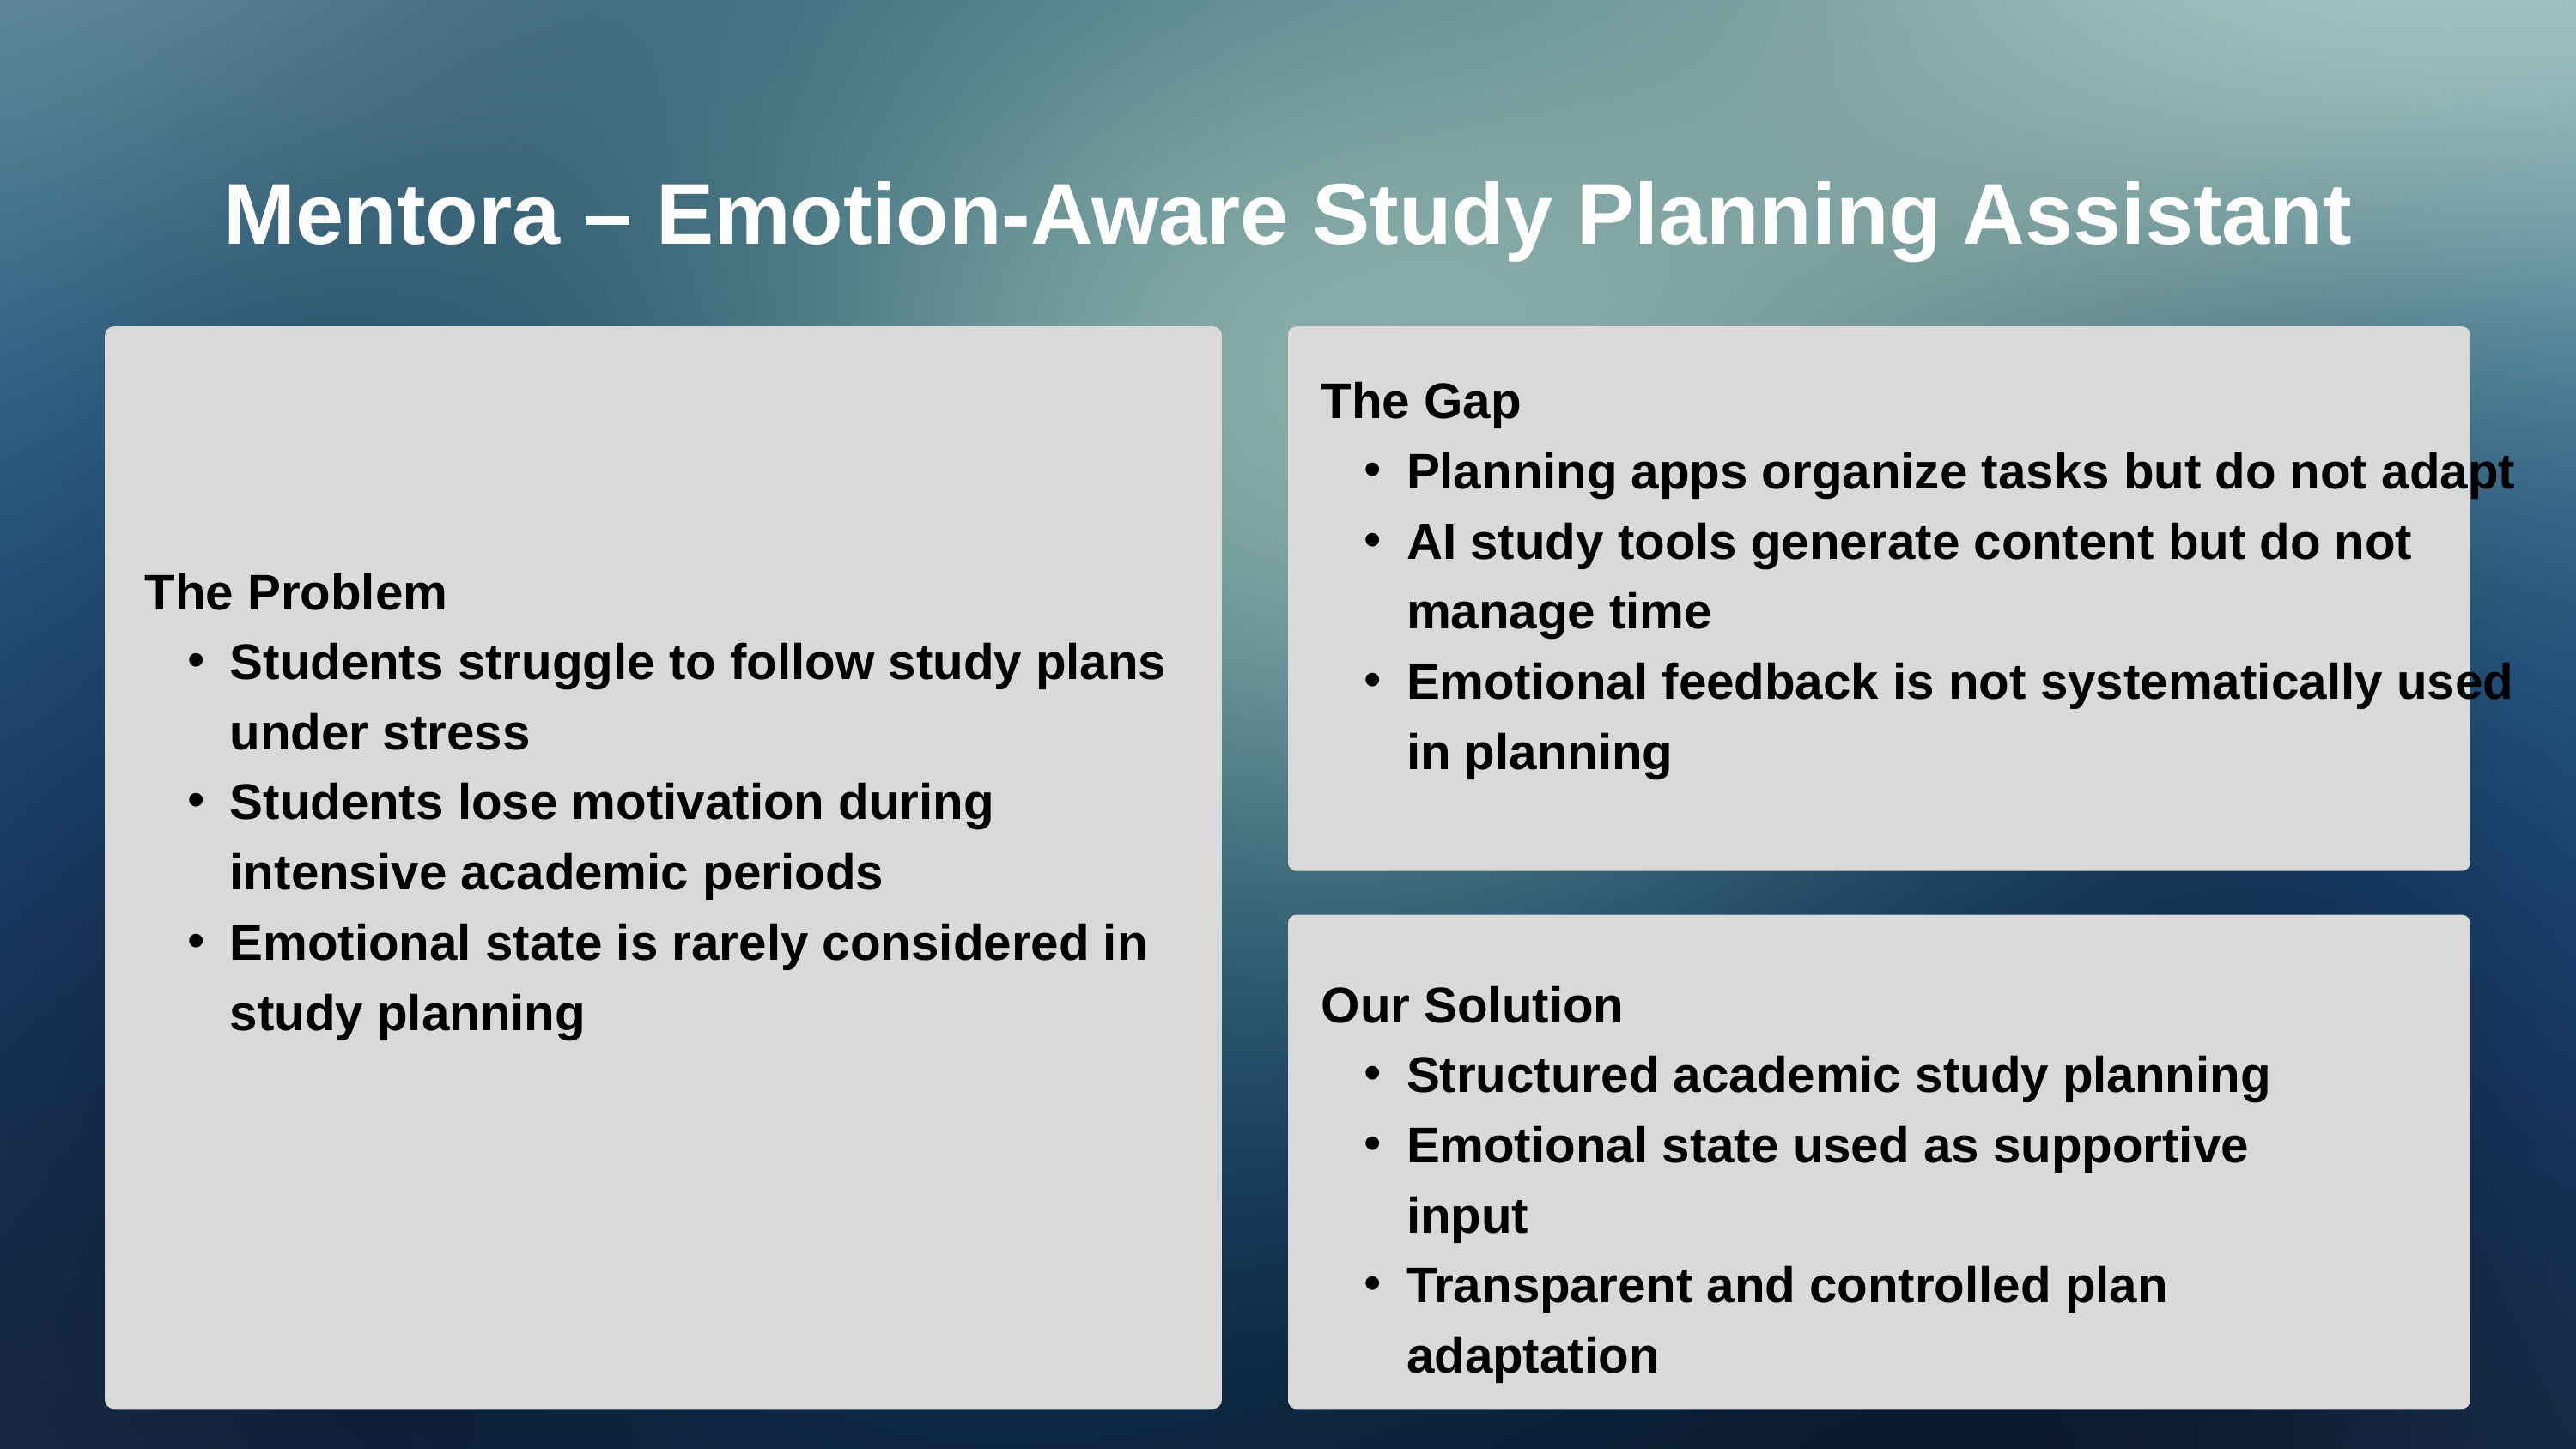

Mentora – Emotion-Aware Study Planning Assistant

The Gap
Planning apps organize tasks but do not adapt
AI study tools generate content but do not manage time
Emotional feedback is not systematically used in planning

The Problem
Students struggle to follow study plans under stress
Students lose motivation during intensive academic periods
Emotional state is rarely considered in study planning

Our Solution
Structured academic study planning
Emotional state used as supportive input
Transparent and controlled plan adaptation